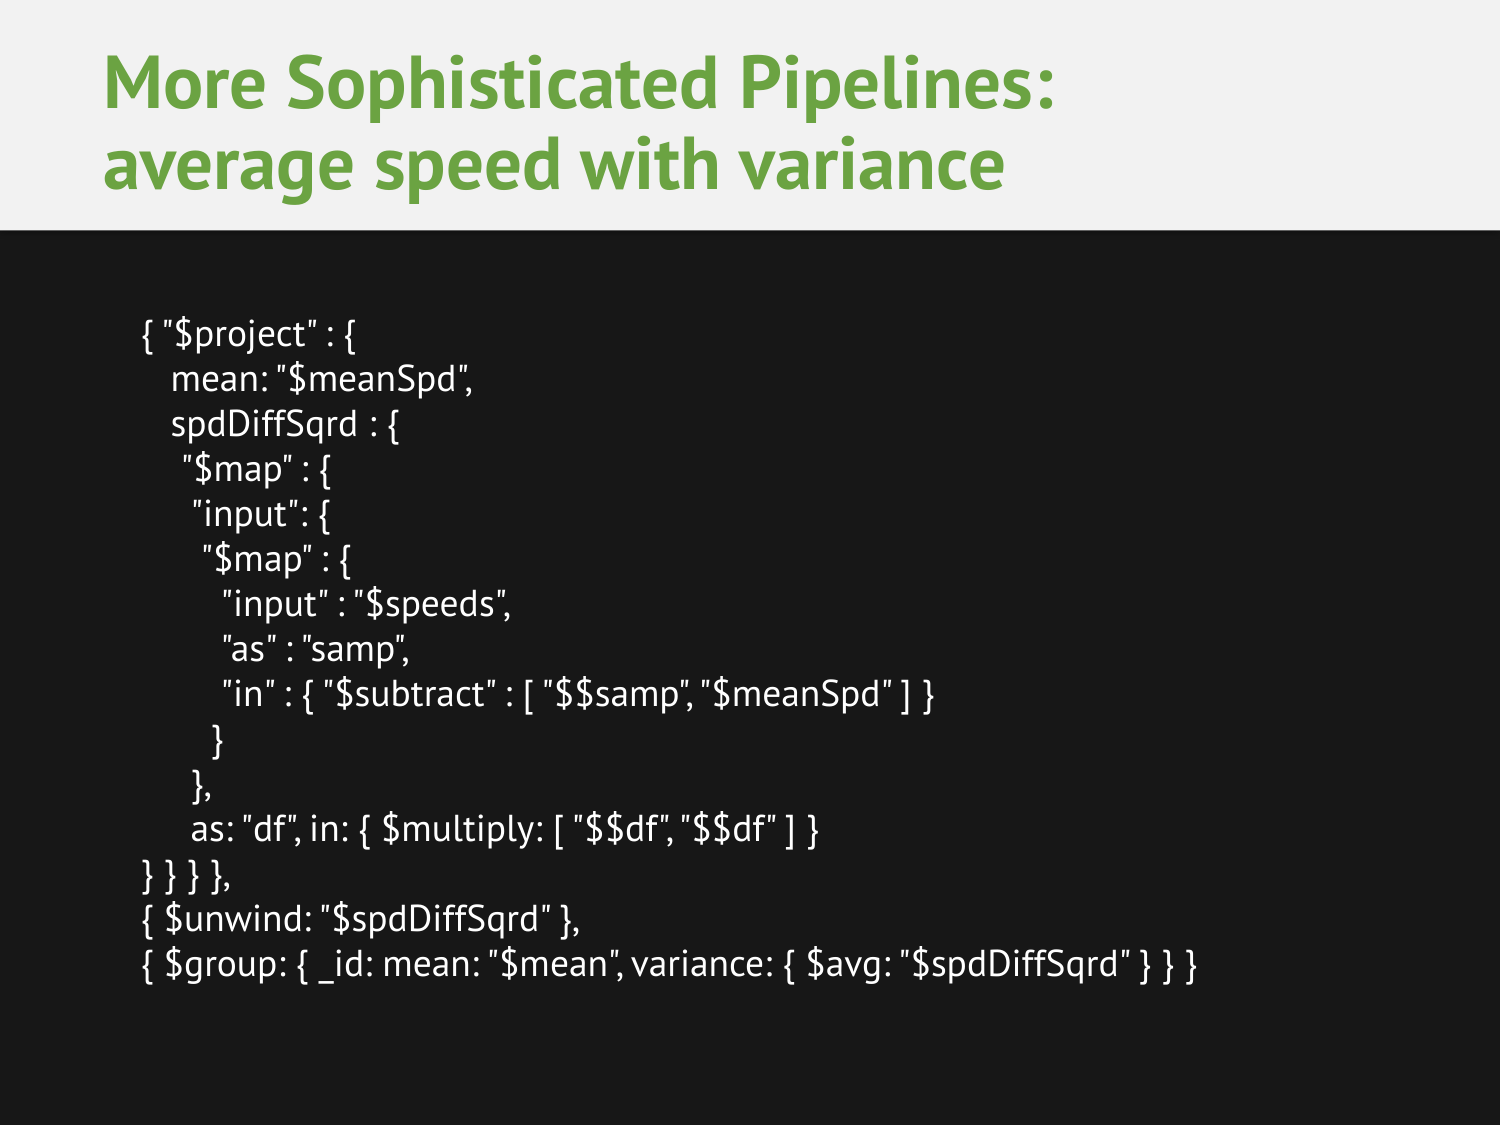

# More Sophisticated Pipelines: average speed with variance
{ "$project" : {
   mean: "$meanSpd",
   spdDiffSqrd : {
    "$map" : {
     "input": {
      "$map" : {
        "input" : "$speeds",
        "as" : "samp",
        "in" : { "$subtract" : [ "$$samp", "$meanSpd" ] }
       }
     },
     as: "df", in: { $multiply: [ "$$df", "$$df" ] }
} } } },
{ $unwind: "$spdDiffSqrd" },
{ $group: { _id: mean: "$mean", variance: { $avg: "$spdDiffSqrd" } } }